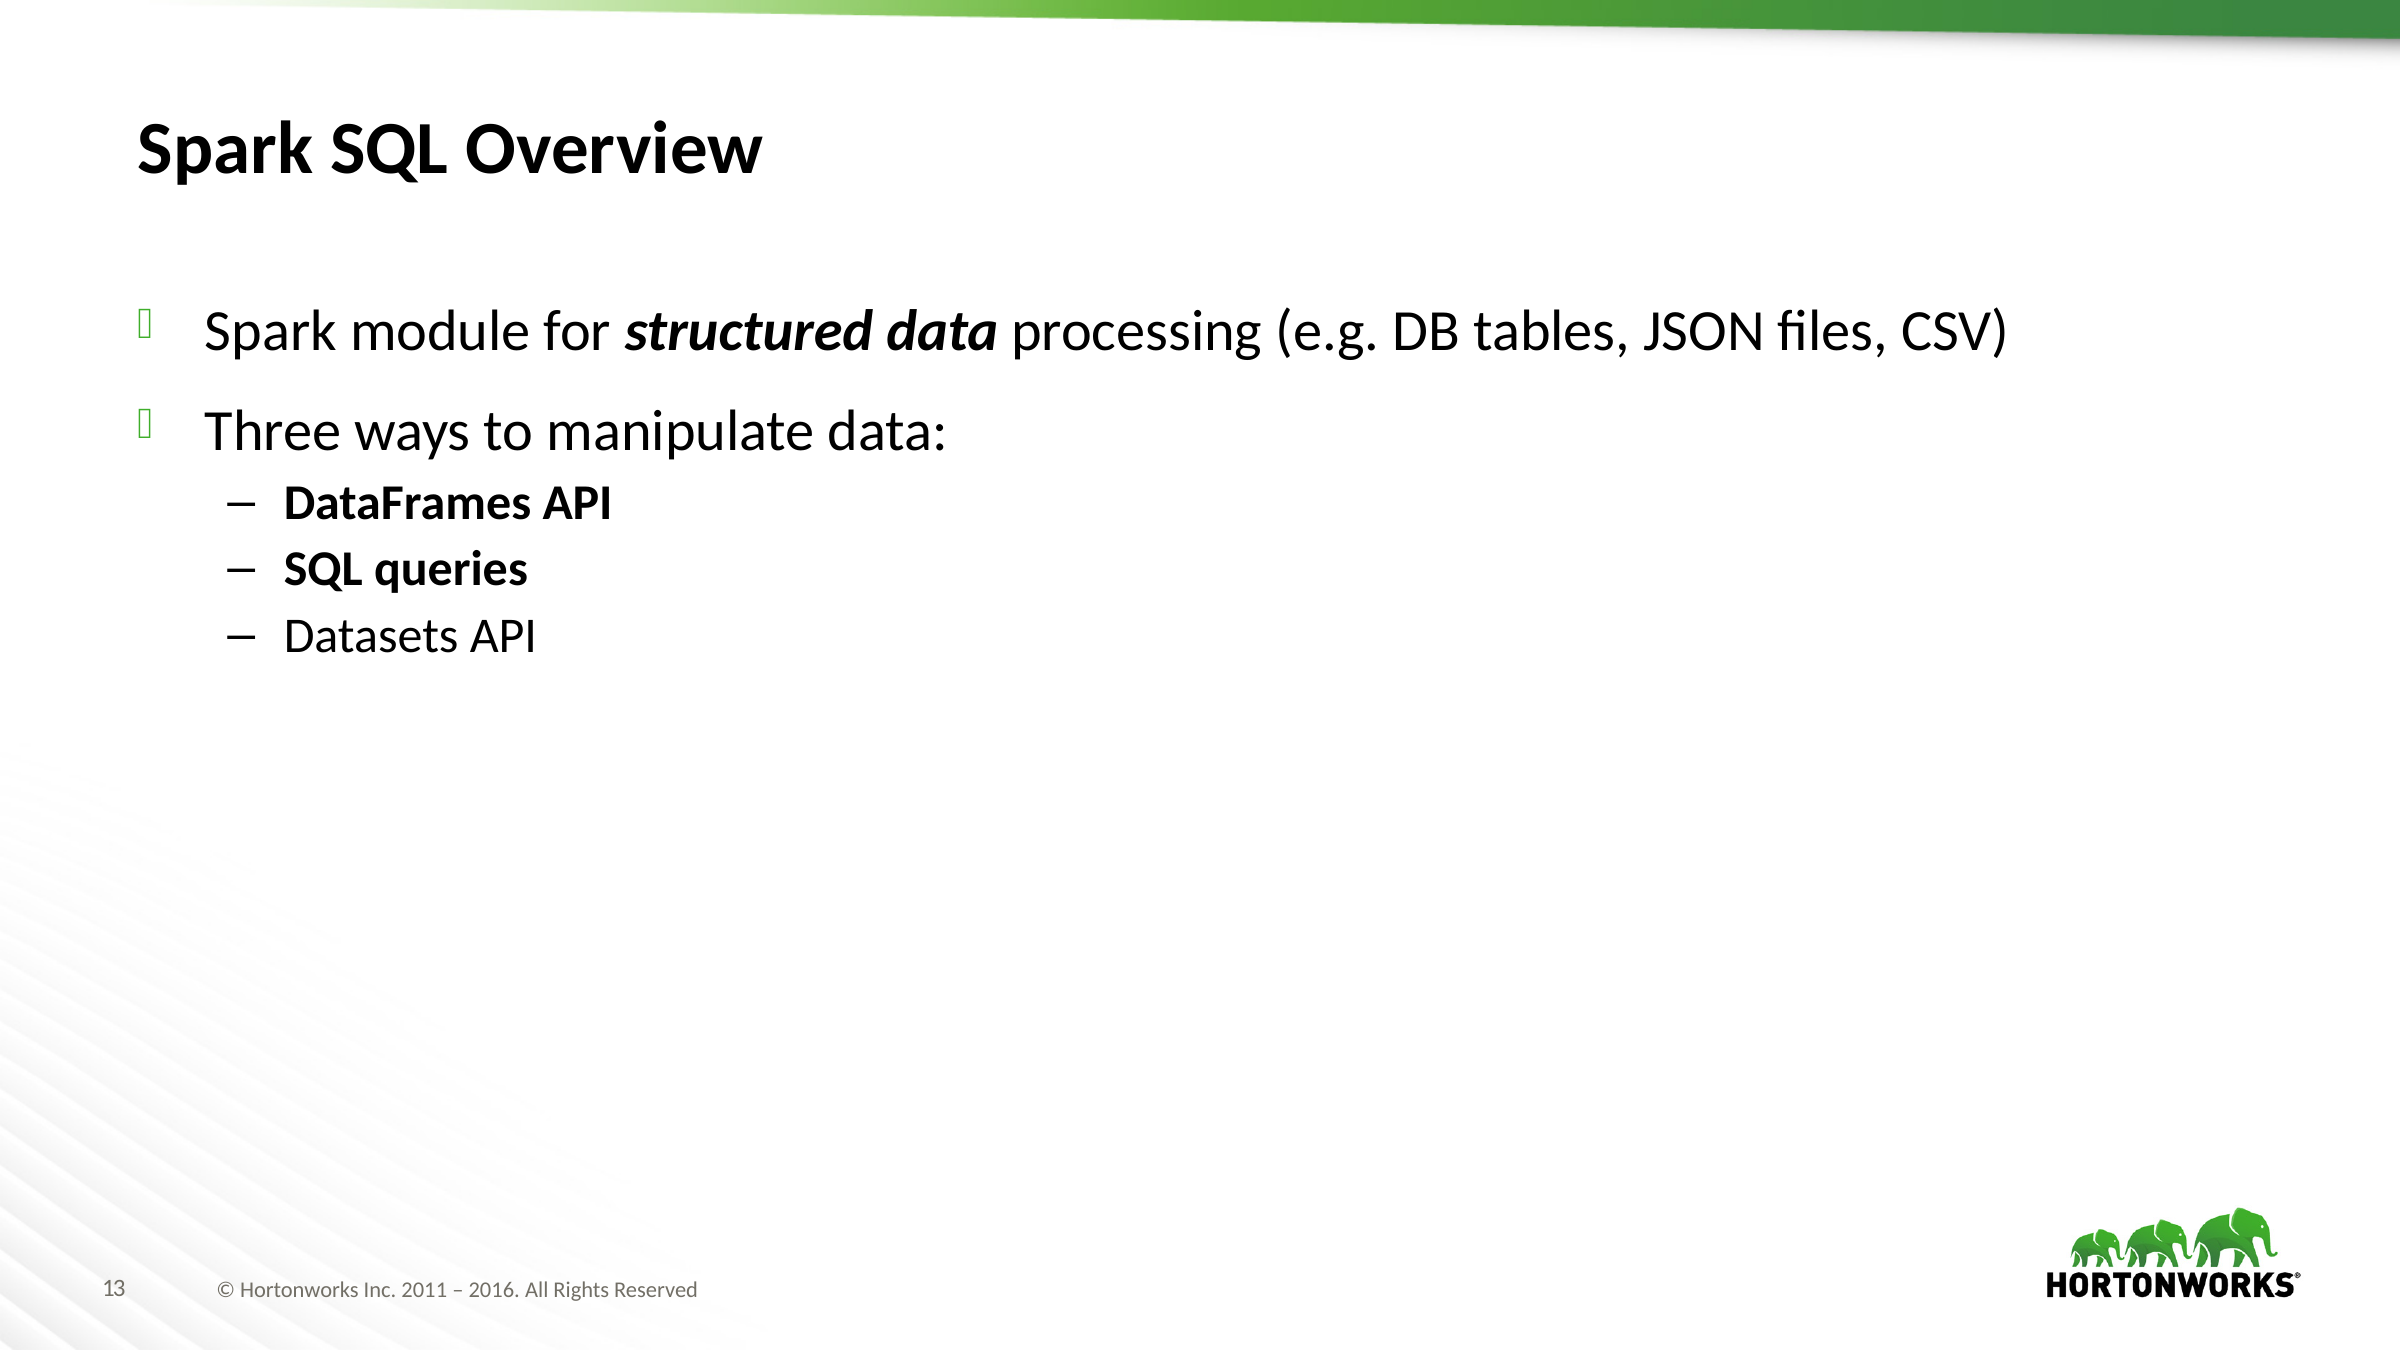

# Spark SQL Overview
Spark module for structured data processing (e.g. DB tables, JSON files, CSV)
Three ways to manipulate data:
DataFrames API
SQL queries
Datasets API